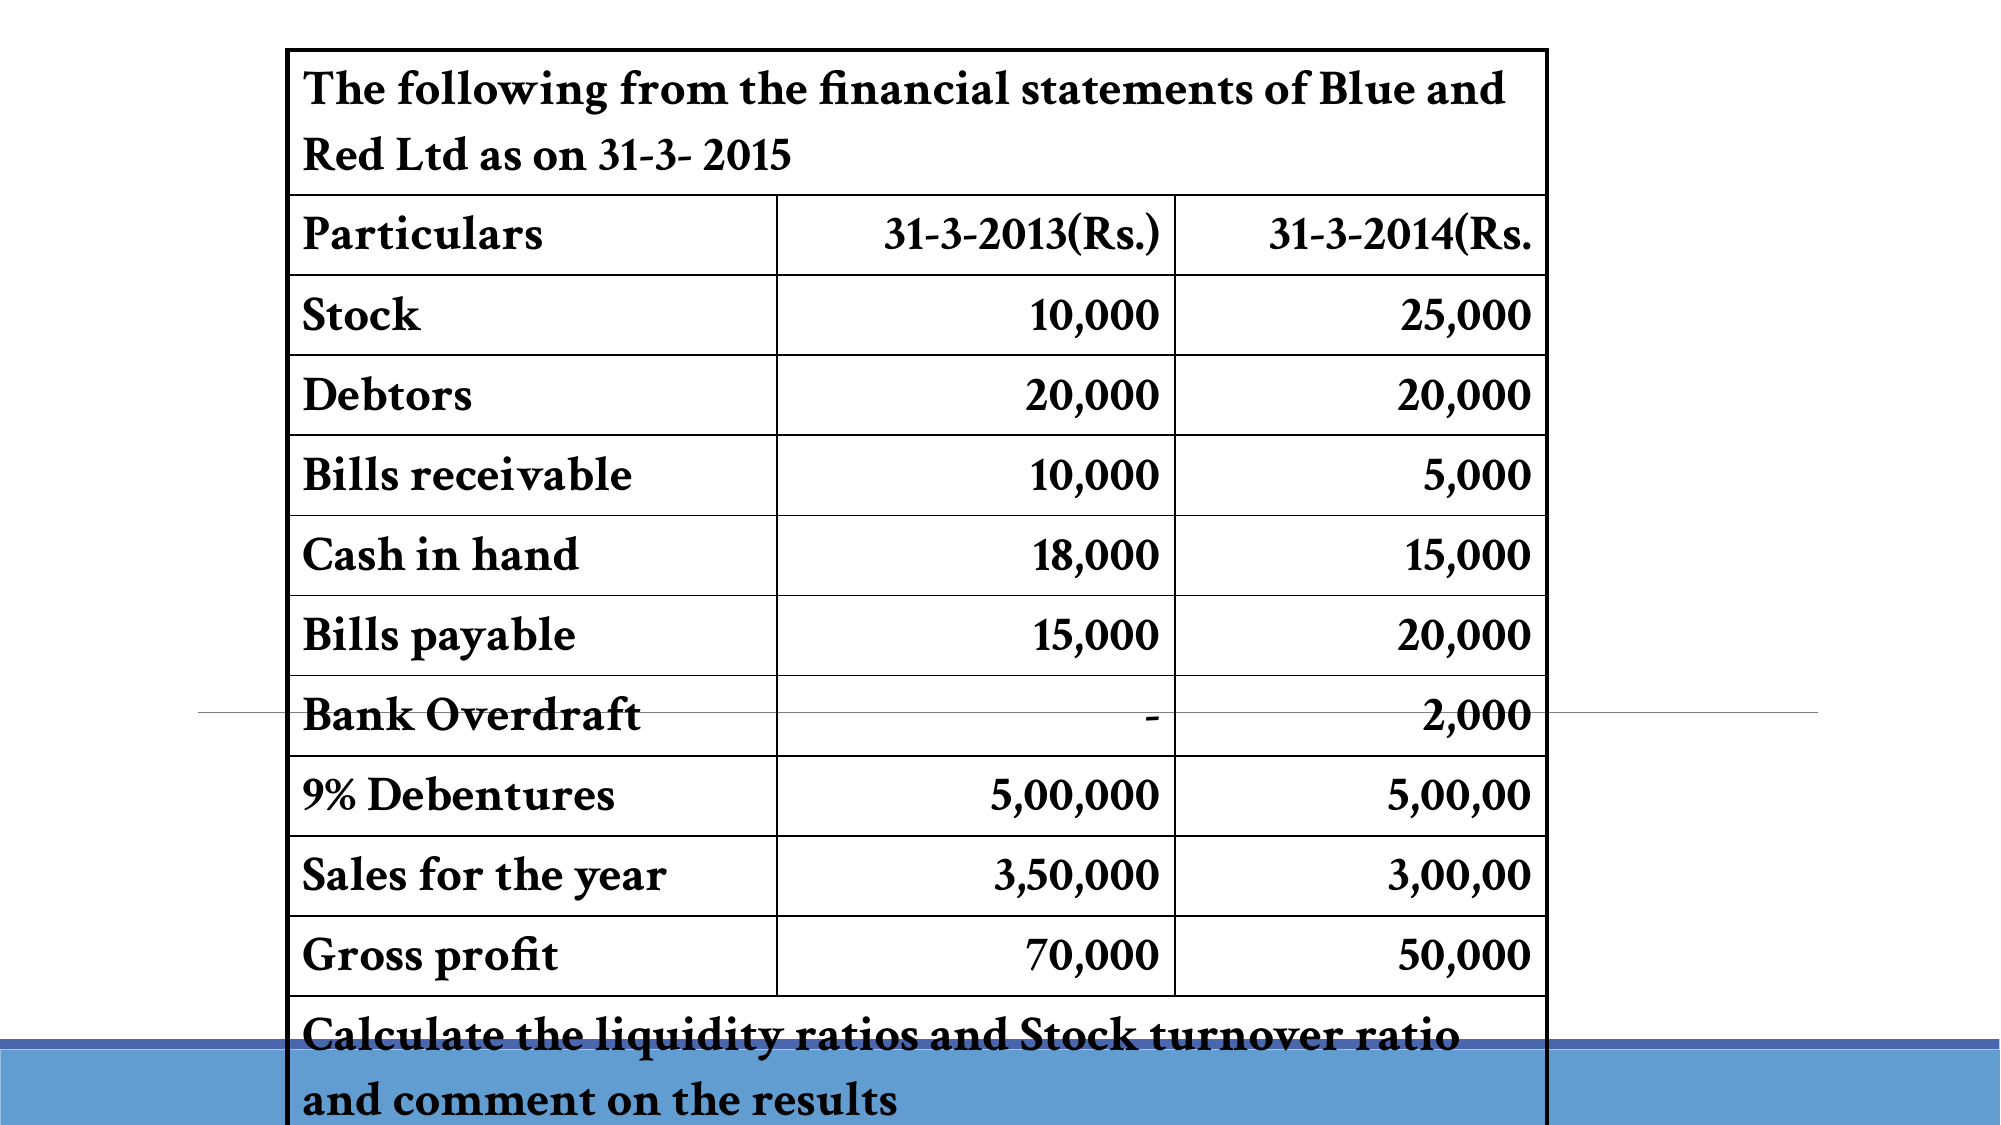

| The following from the financial statements of Blue and Red Ltd as on 31-3- 2015 |  |  |
| --- | --- | --- |
| Particulars | 31-3-2013(Rs.) | 31-3-2014(Rs. |
| Stock | 10,000 | 25,000 |
| Debtors | 20,000 | 20,000 |
| Bills receivable | 10,000 | 5,000 |
| Cash in hand | 18,000 | 15,000 |
| Bills payable | 15,000 | 20,000 |
| Bank Overdraft | - | 2,000 |
| 9% Debentures | 5,00,000 | 5,00,00 |
| Sales for the year | 3,50,000 | 3,00,00 |
| Gross profit | 70,000 | 50,000 |
| Calculate the liquidity ratios and Stock turnover ratio and comment on the results |  |  |